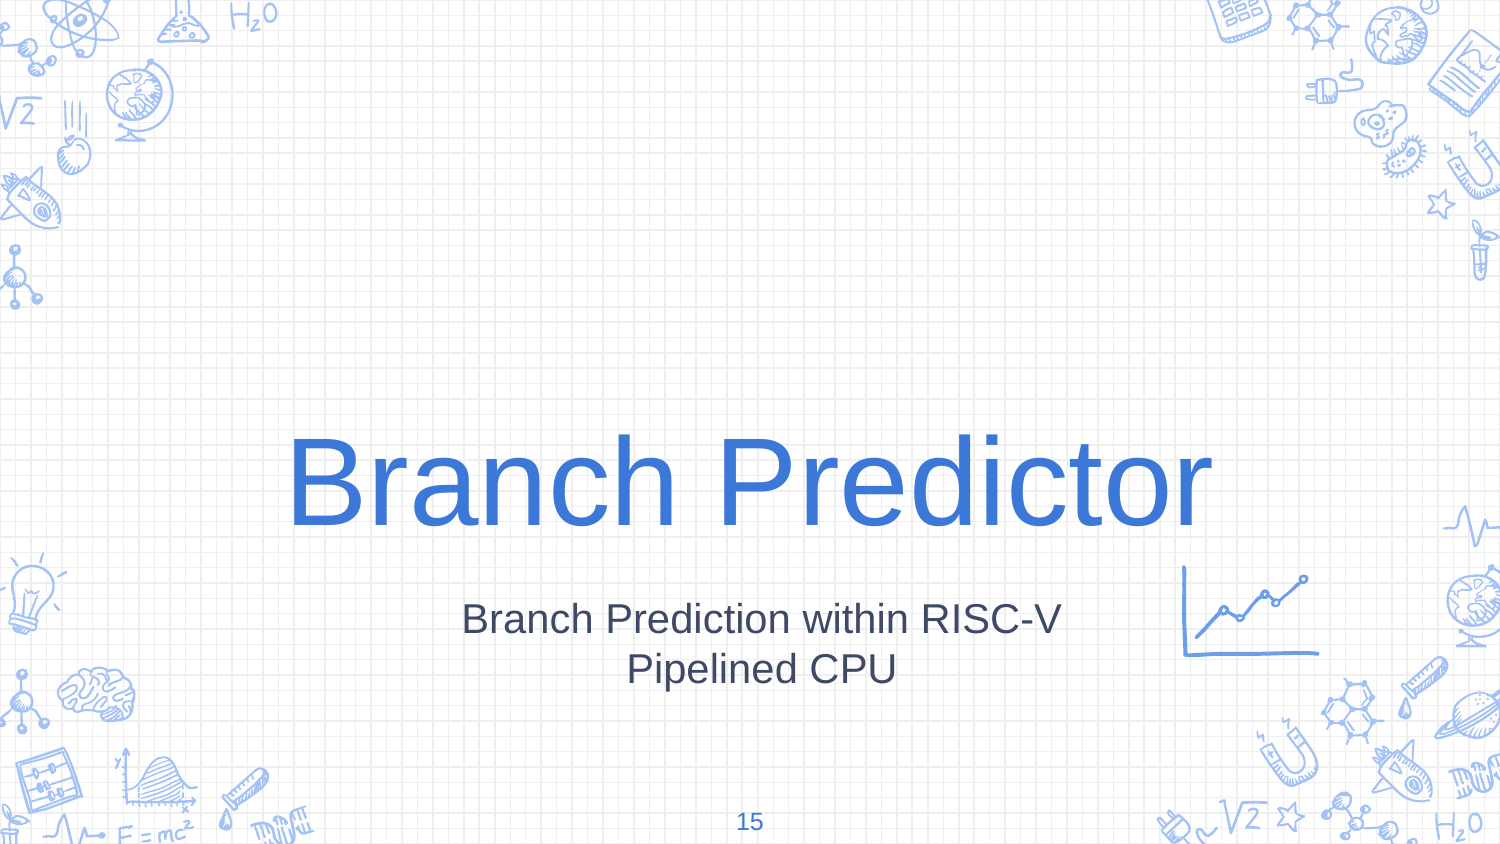

Branch Predictor

Branch Prediction within RISC-V Pipelined CPU
15